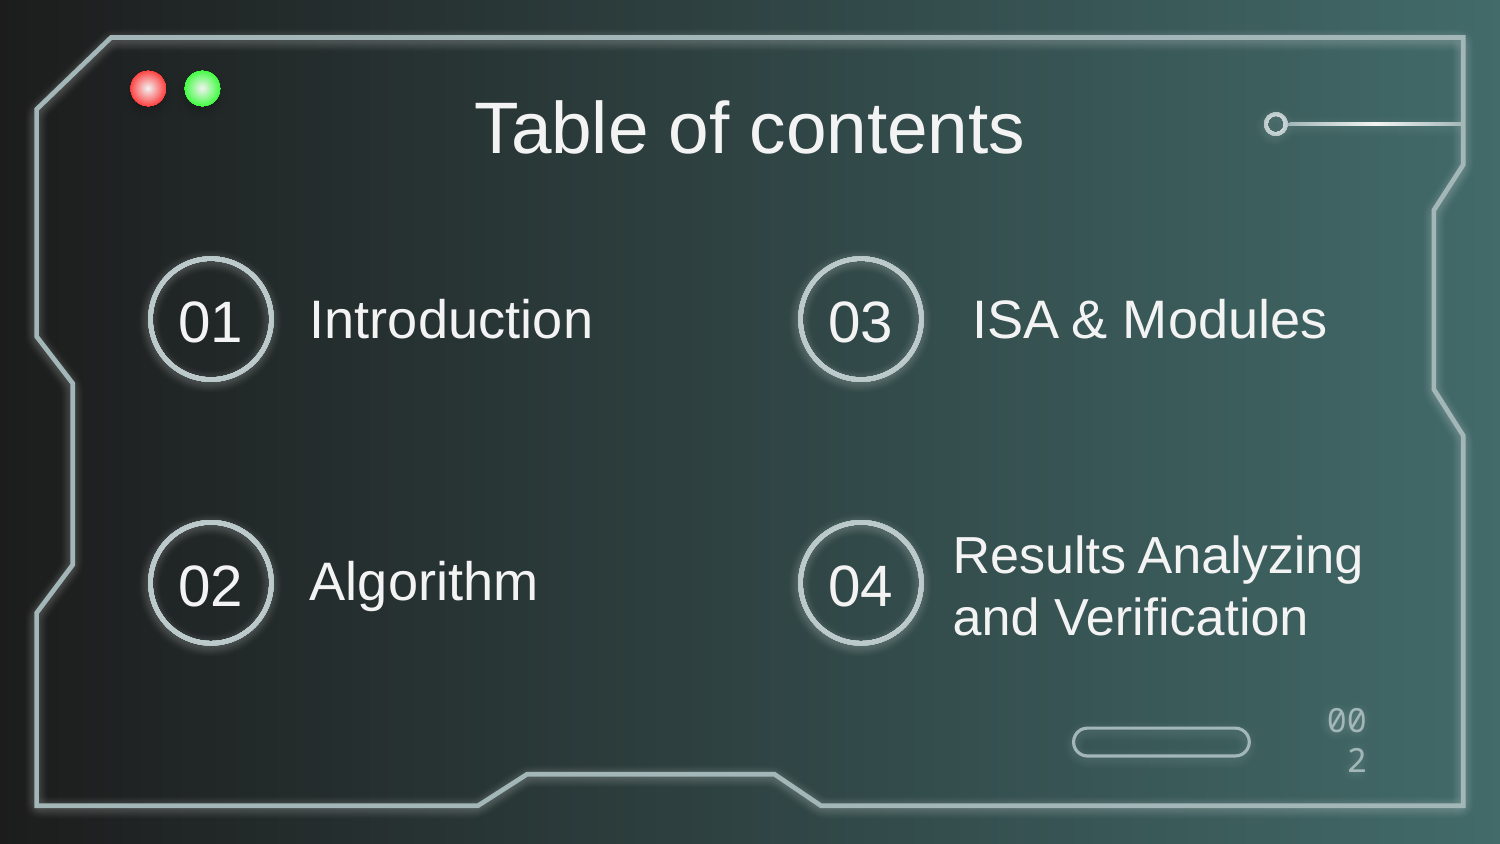

Table of contents

01
03
# Introduction
ISA & Modules
Results Analyzing and Verification

02
04
Algorithm
002